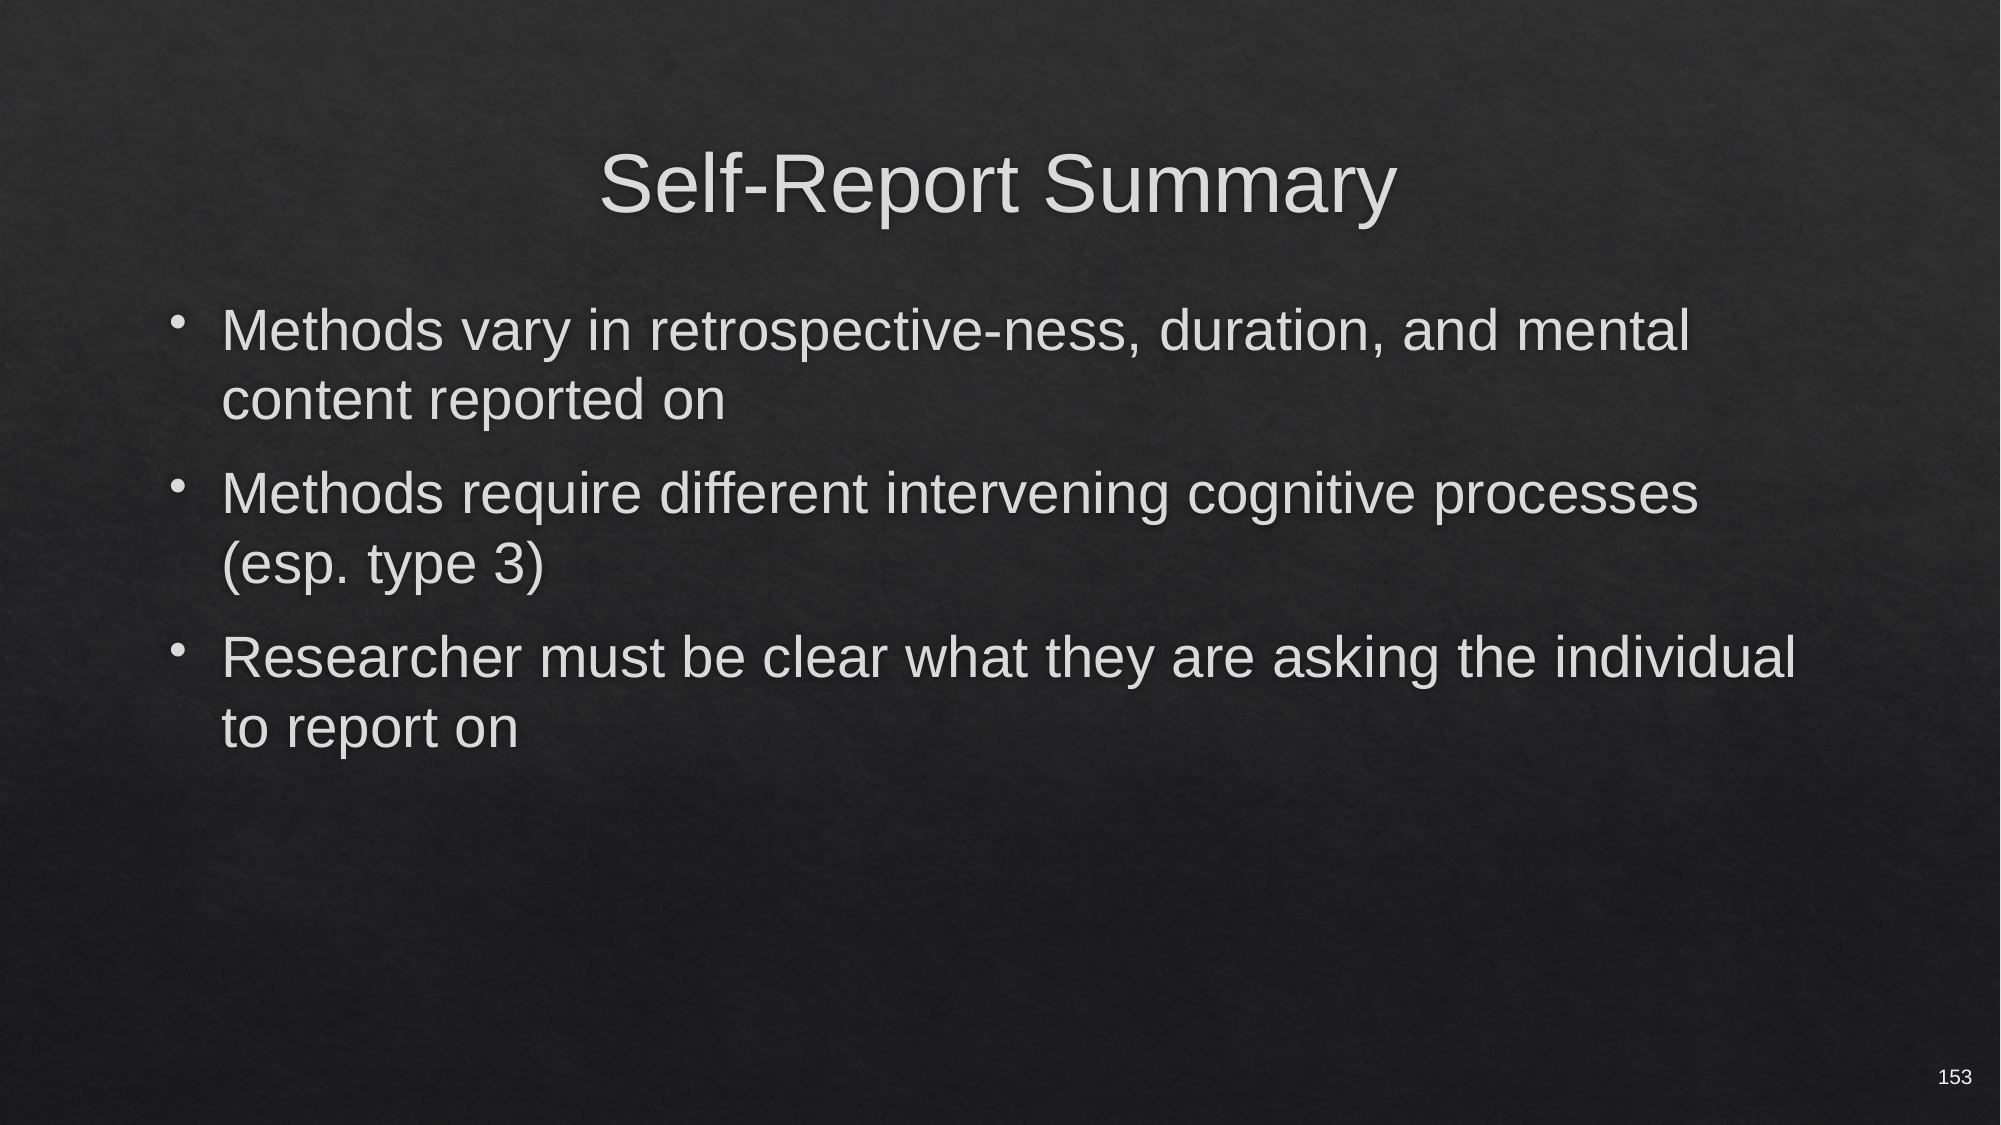

# Self-Report Summary
Methods vary in retrospective-ness, duration, and mental content reported on
Methods require different intervening cognitive processes (esp. type 3)
Researcher must be clear what they are asking the individual to report on
153